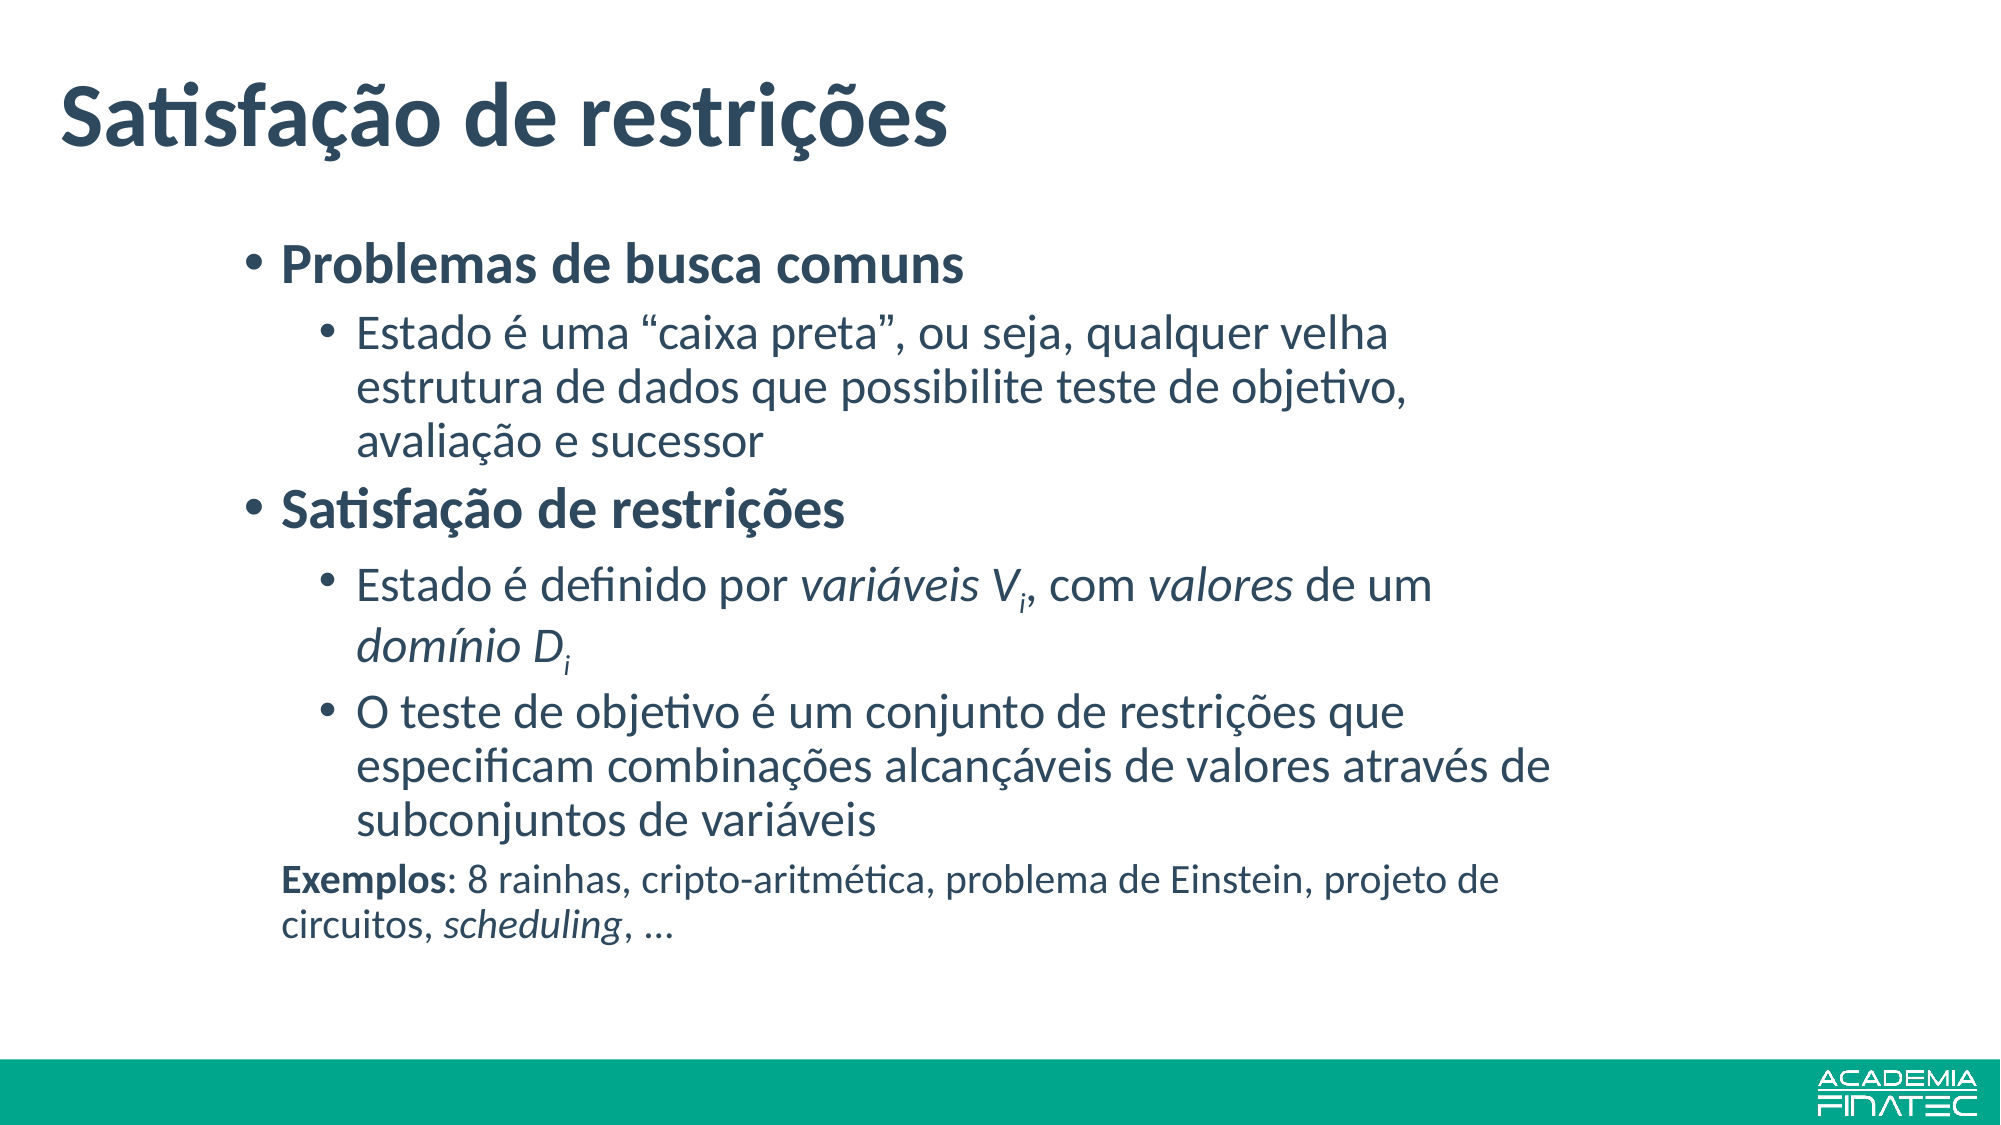

# Satisfação de restrições
Problemas de busca comuns
Estado é uma “caixa preta”, ou seja, qualquer velha estrutura de dados que possibilite teste de objetivo, avaliação e sucessor
Satisfação de restrições
Estado é definido por variáveis Vi, com valores de um domínio Di
O teste de objetivo é um conjunto de restrições que especificam combinações alcançáveis de valores através de subconjuntos de variáveis
	Exemplos: 8 rainhas, cripto-aritmética, problema de Einstein, projeto de circuitos, scheduling, ...